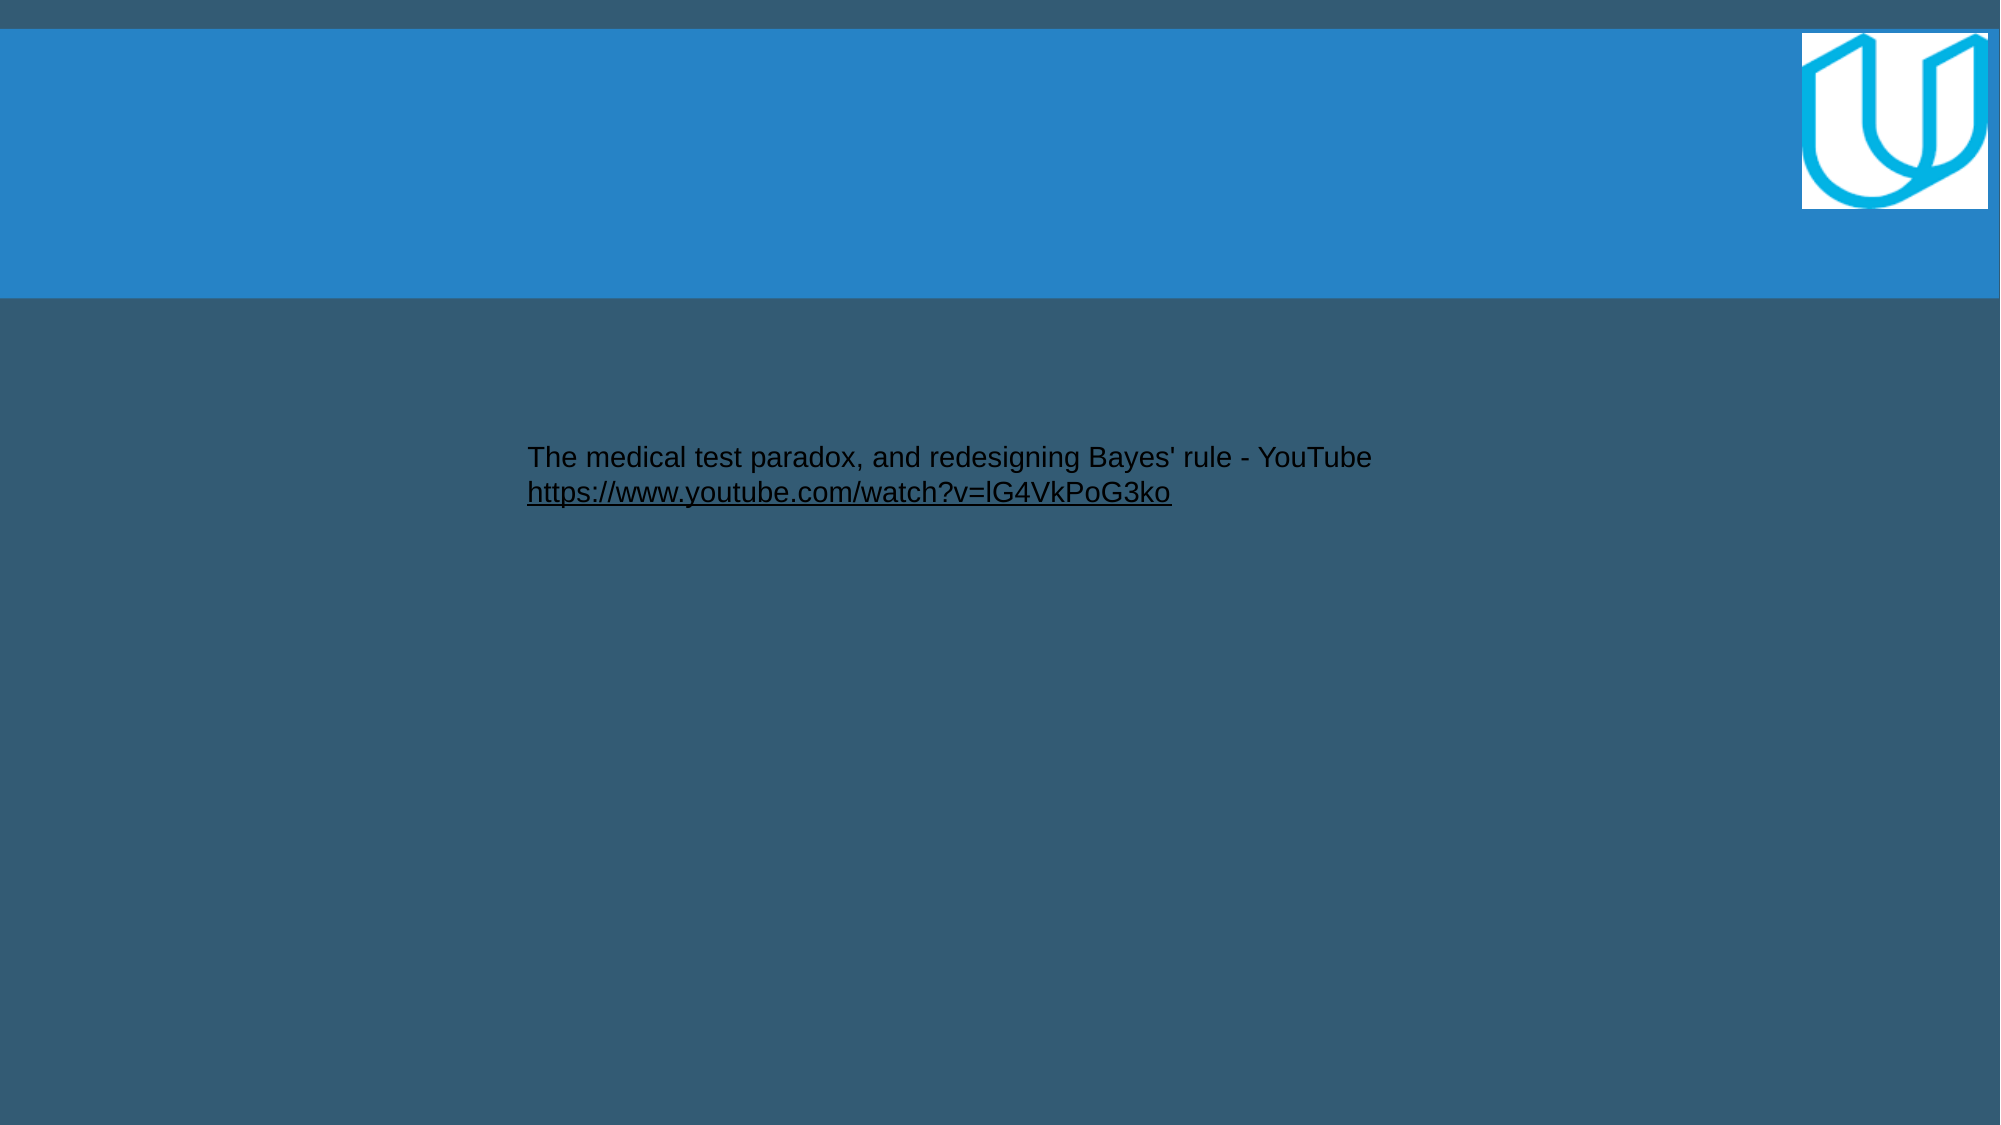

The medical test paradox, and redesigning Bayes' rule - YouTube
https://www.youtube.com/watch?v=lG4VkPoG3ko